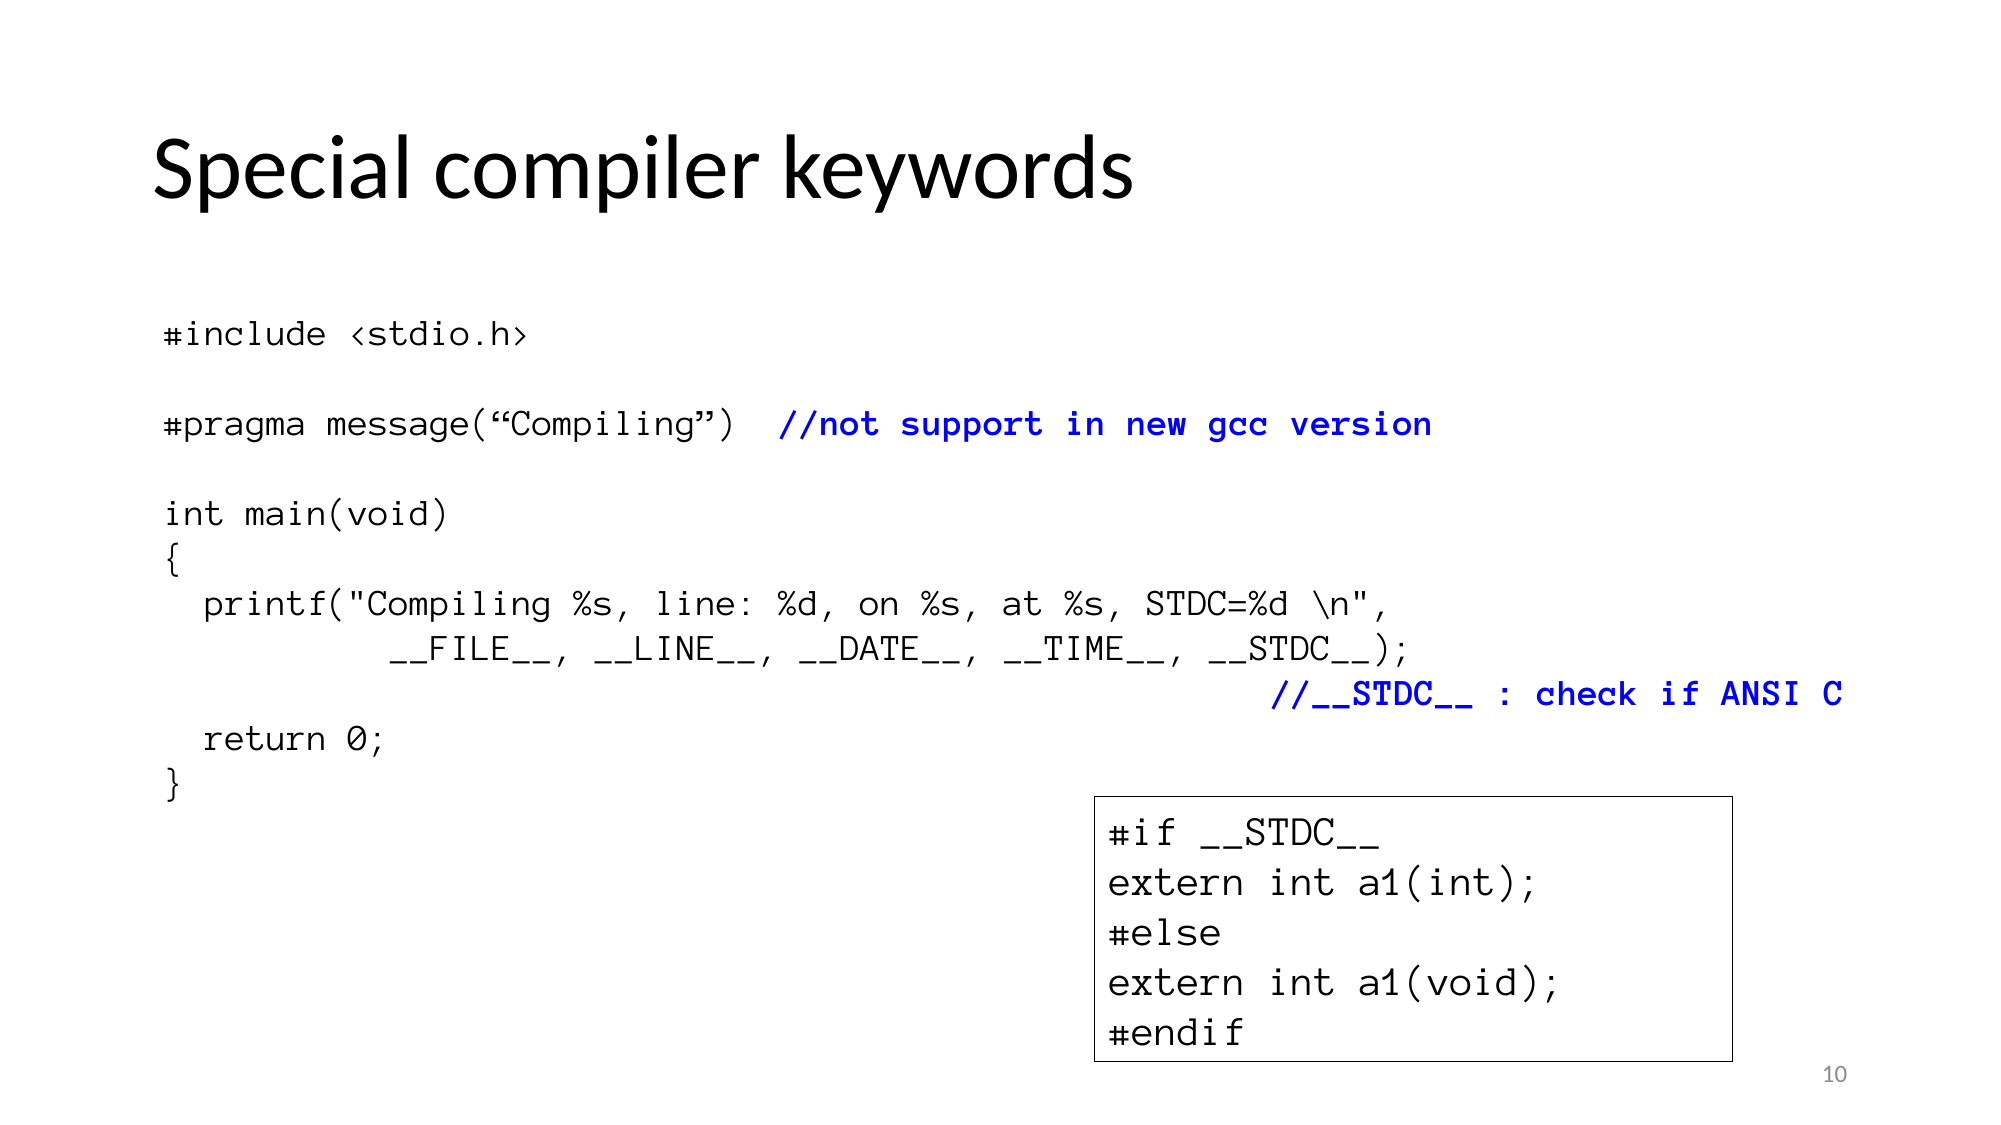

# Special compiler keywords
#include <stdio.h>

#pragma message(“Compiling”)  //not support in new gcc version

int main(void)
{
  printf("Compiling %s, line: %d, on %s, at %s, STDC=%d \n",
           __FILE__, __LINE__, __DATE__, __TIME__, __STDC__);
                                                      //__STDC__ : check if ANSI C
  return 0;
}
#if __STDC__
extern int a1(int);
#else
extern int a1(void);
#endif
10